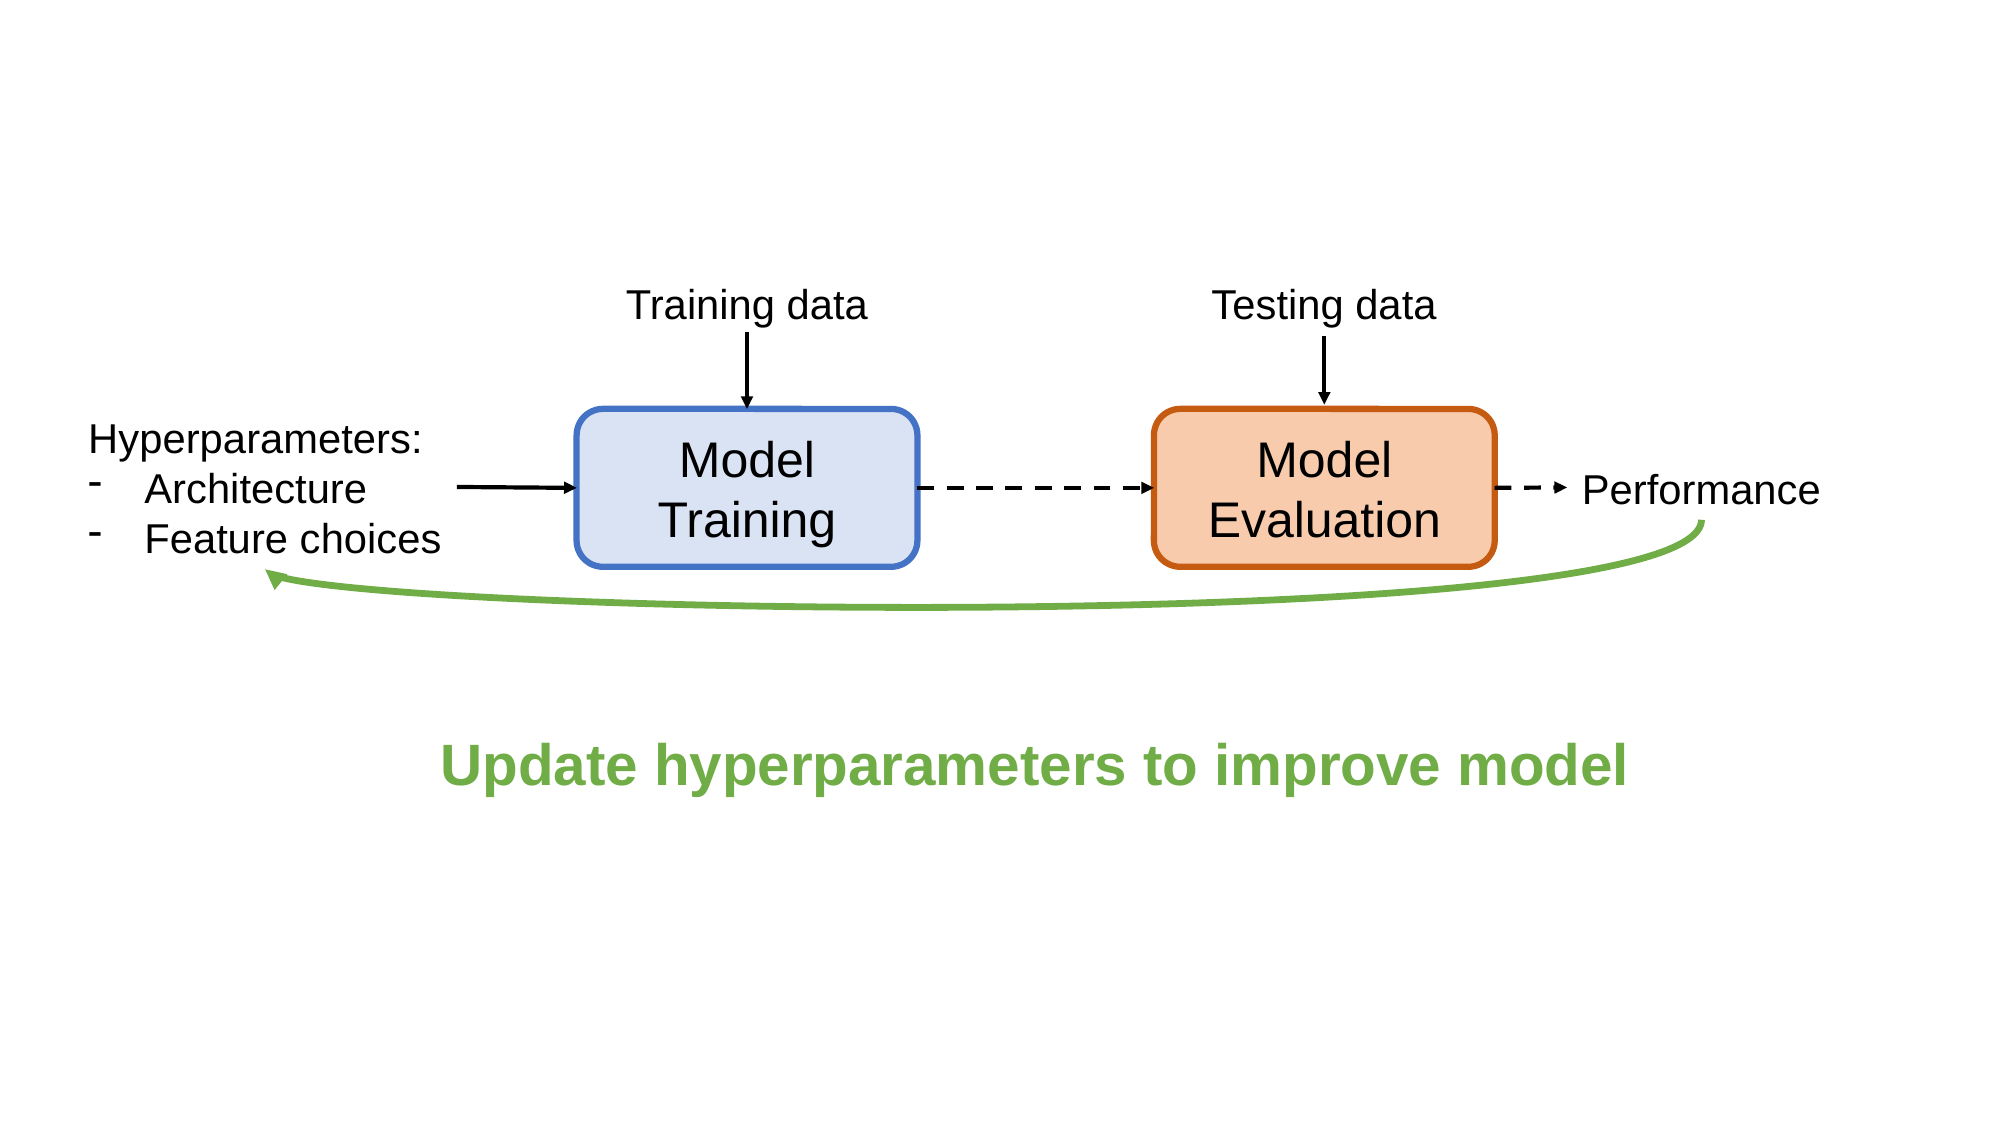

Training data
Testing data
Hyperparameters:
Architecture
Feature choices
Model Training
Model Evaluation
Performance
Update hyperparameters to improve model